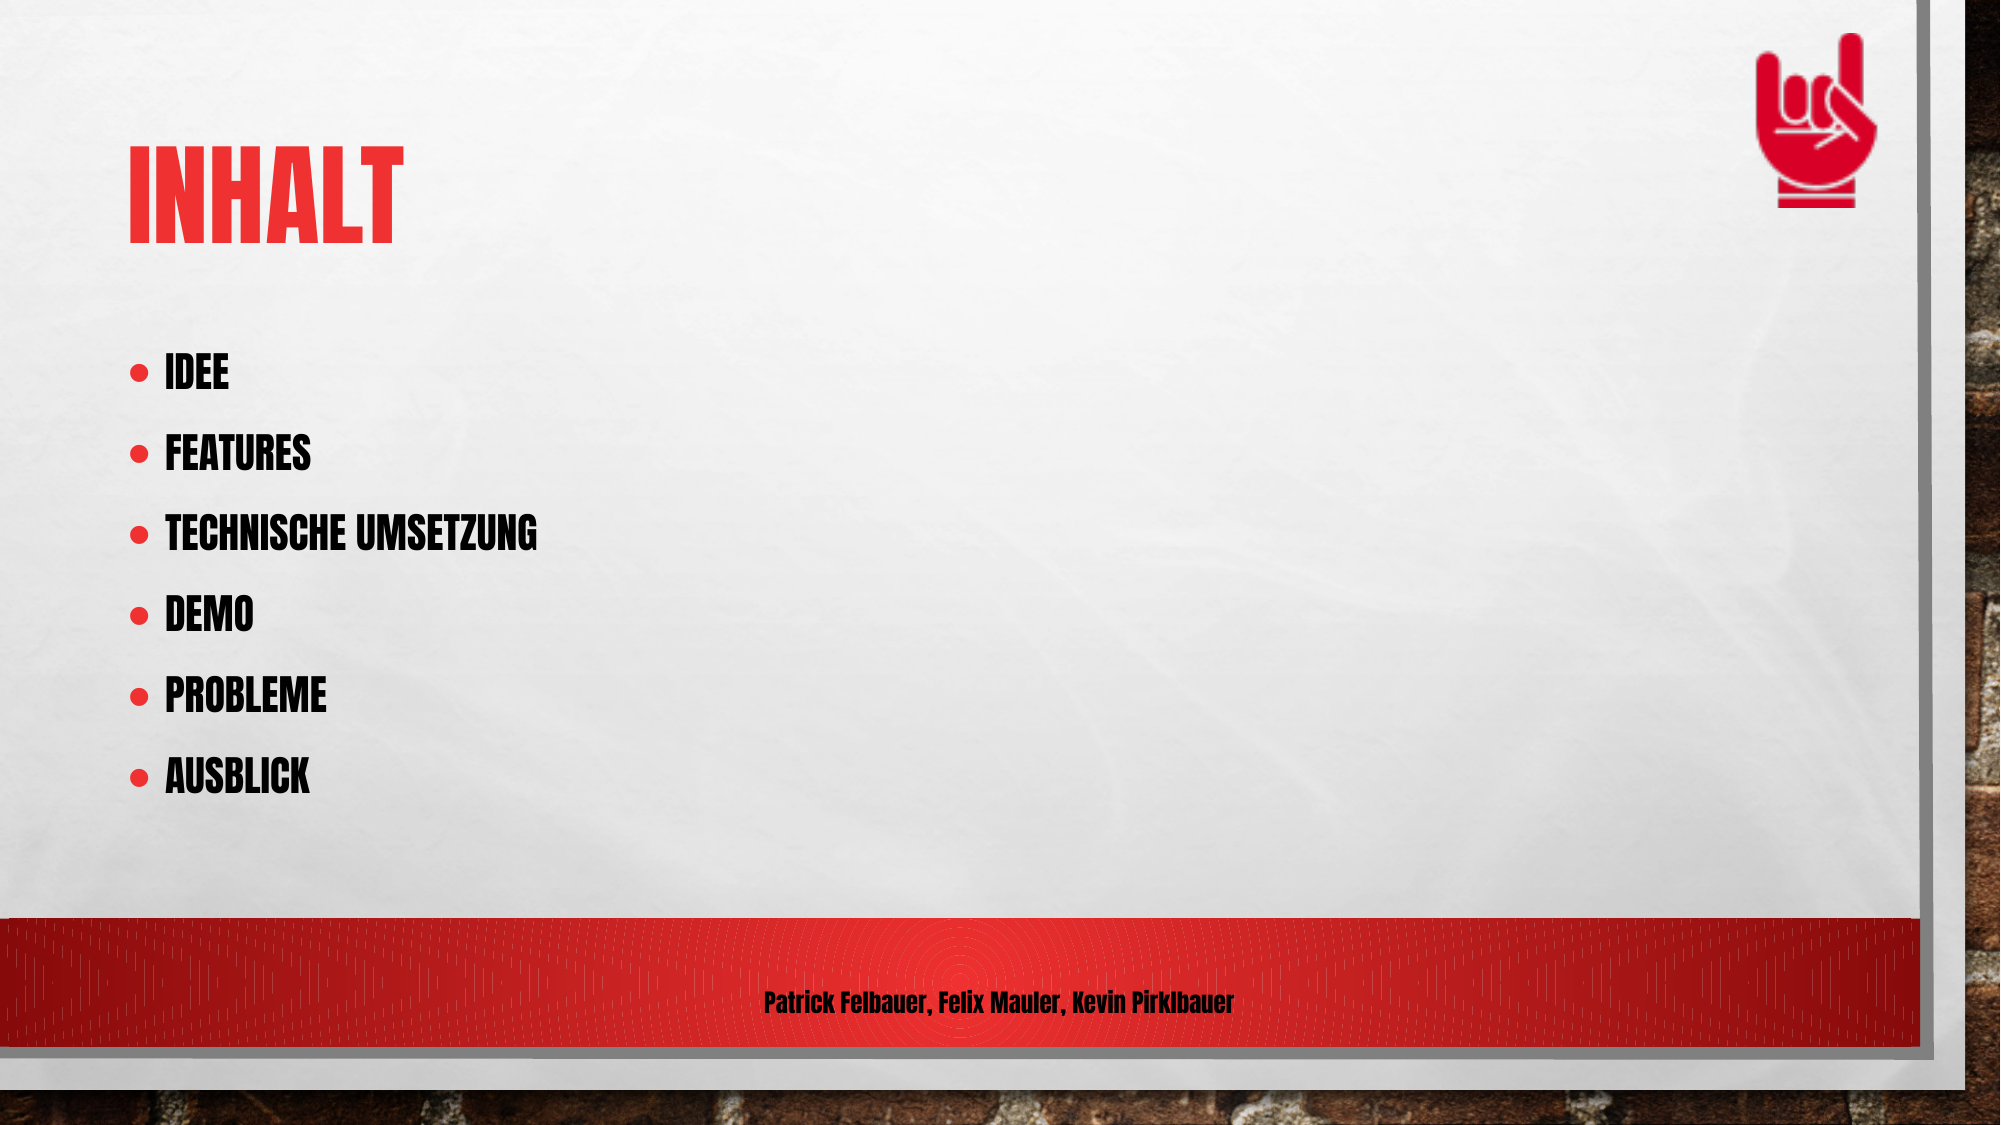

# Inhalt
Idee
Features
Technische Umsetzung
Demo
Probleme
Ausblick